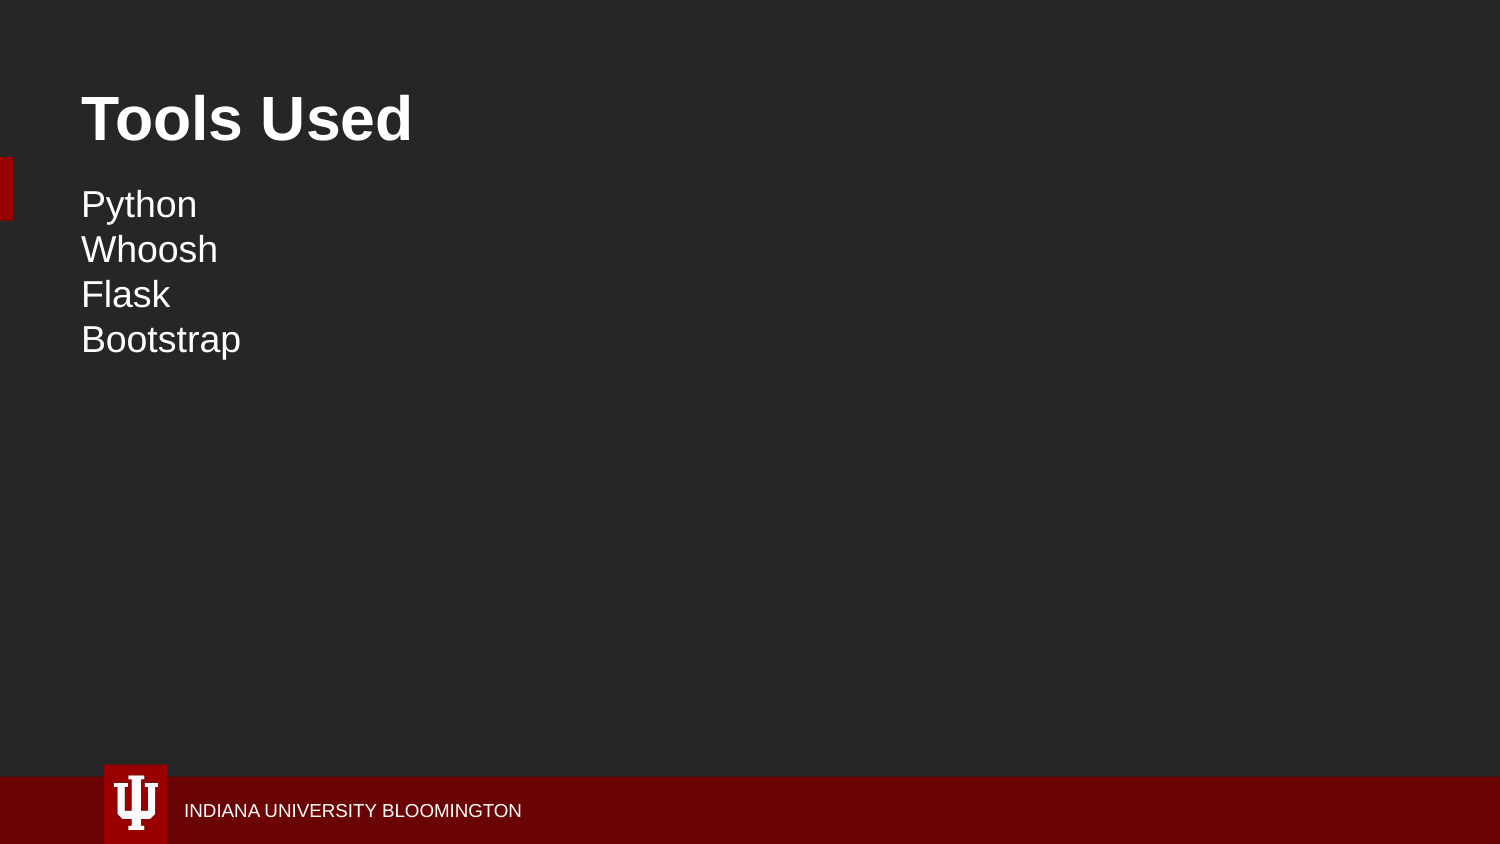

# Tools Used
Python
Whoosh
Flask
Bootstrap